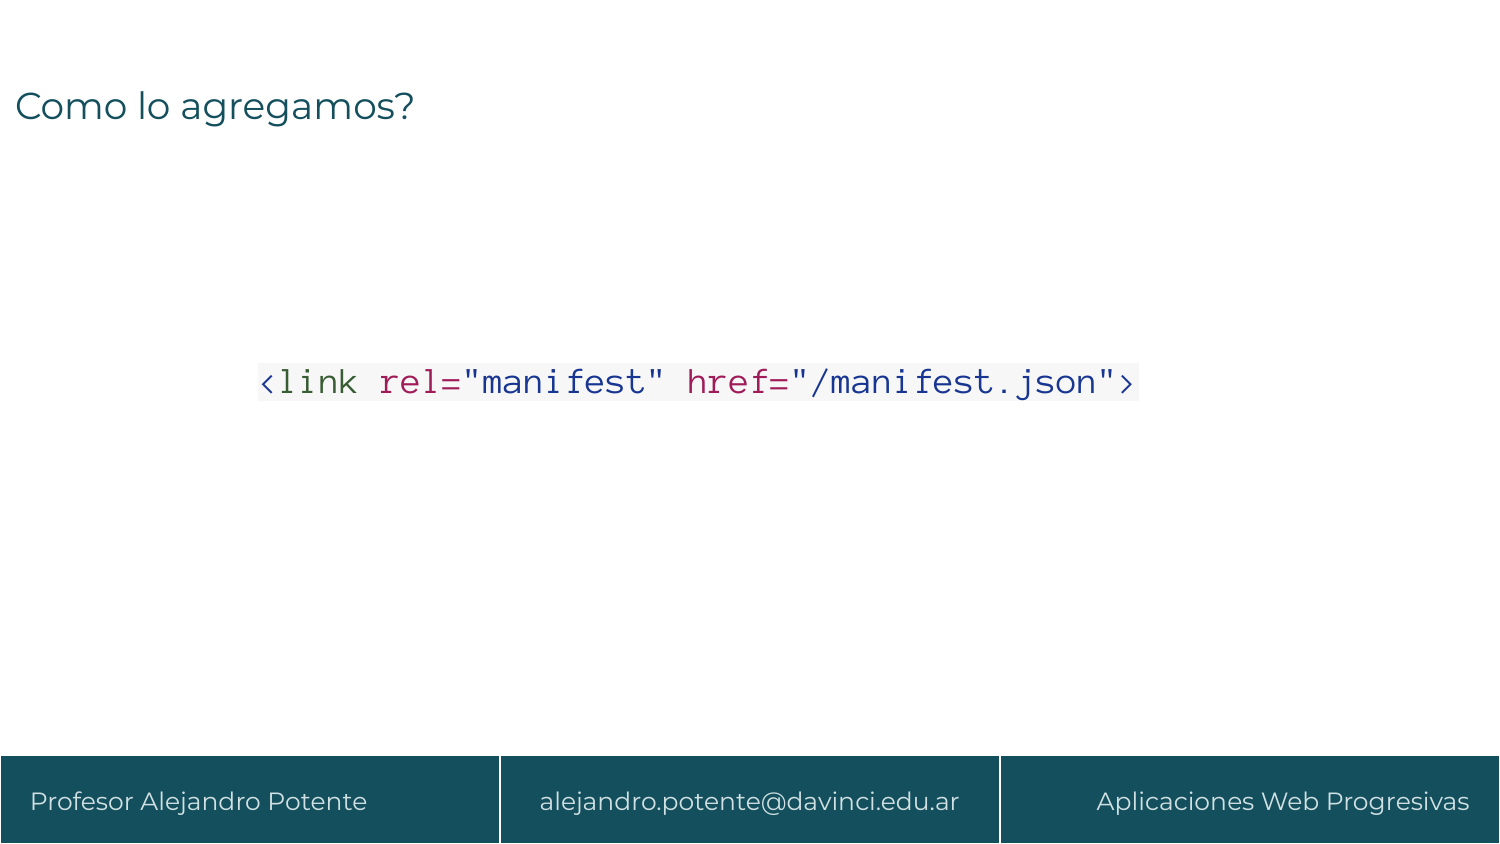

Como lo agregamos?
<link rel="manifest" href="/manifest.json">
| Profesor Alejandro Potente | alejandro.potente@davinci.edu.ar | Aplicaciones Web Progresivas |
| --- | --- | --- |